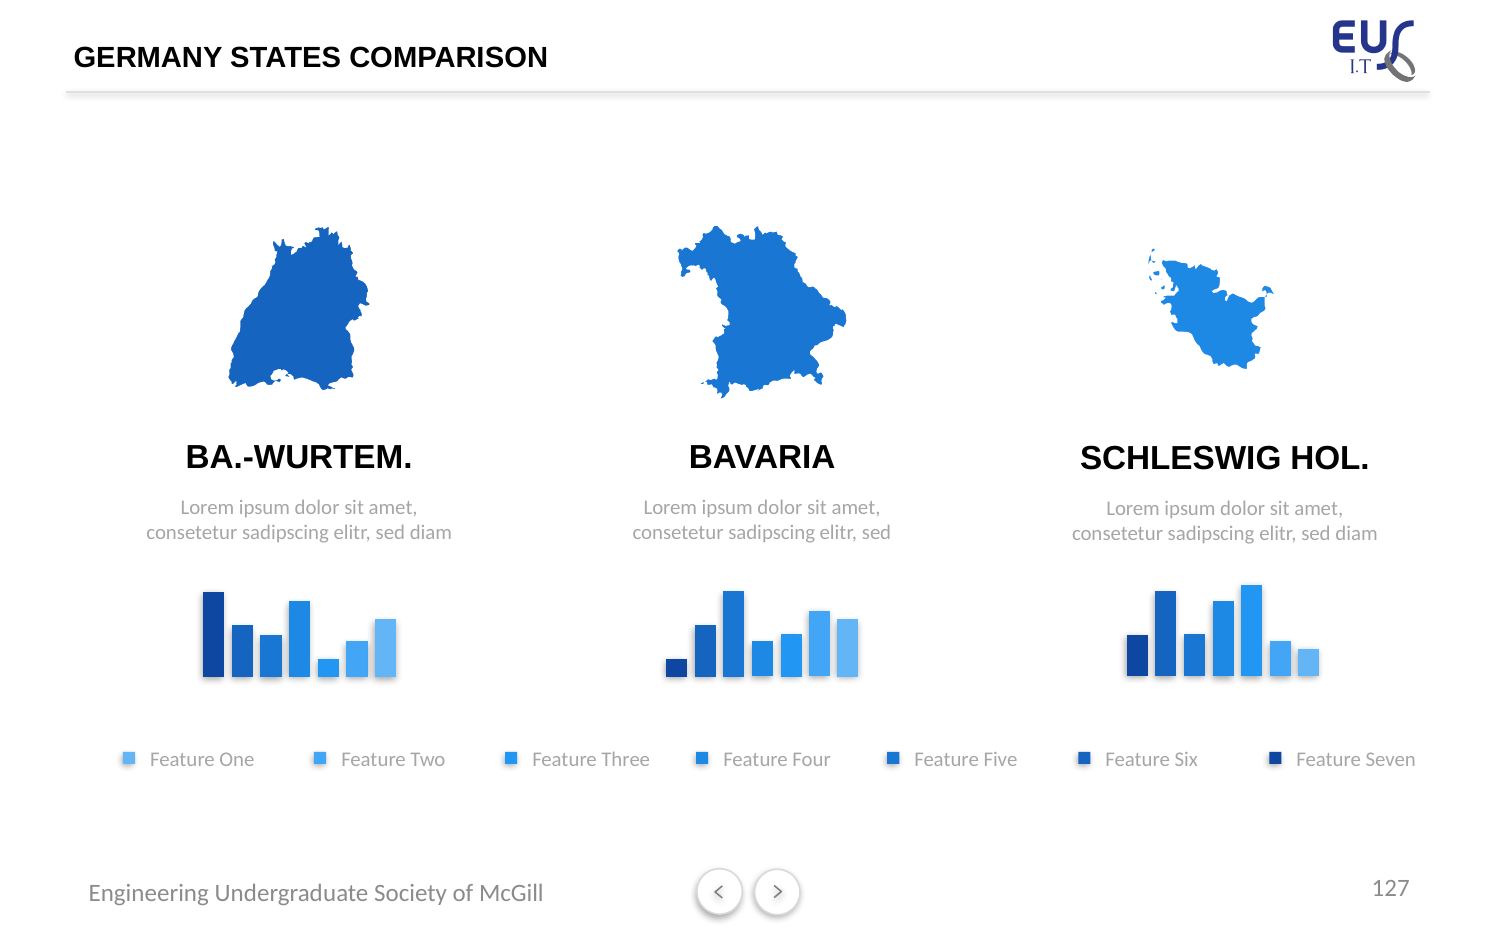

# GERMANY STATES COMPARISON

BA.-WURTEM.
BAVARIA
SCHLESWIG HOL.
Lorem ipsum dolor sit amet, consetetur sadipscing elitr, sed diam
Lorem ipsum dolor sit amet, consetetur sadipscing elitr, sed
Lorem ipsum dolor sit amet, consetetur sadipscing elitr, sed diam

Feature Seven
Feature Six
Feature Three
Feature Four
Feature Five
Feature One
Feature Two

127